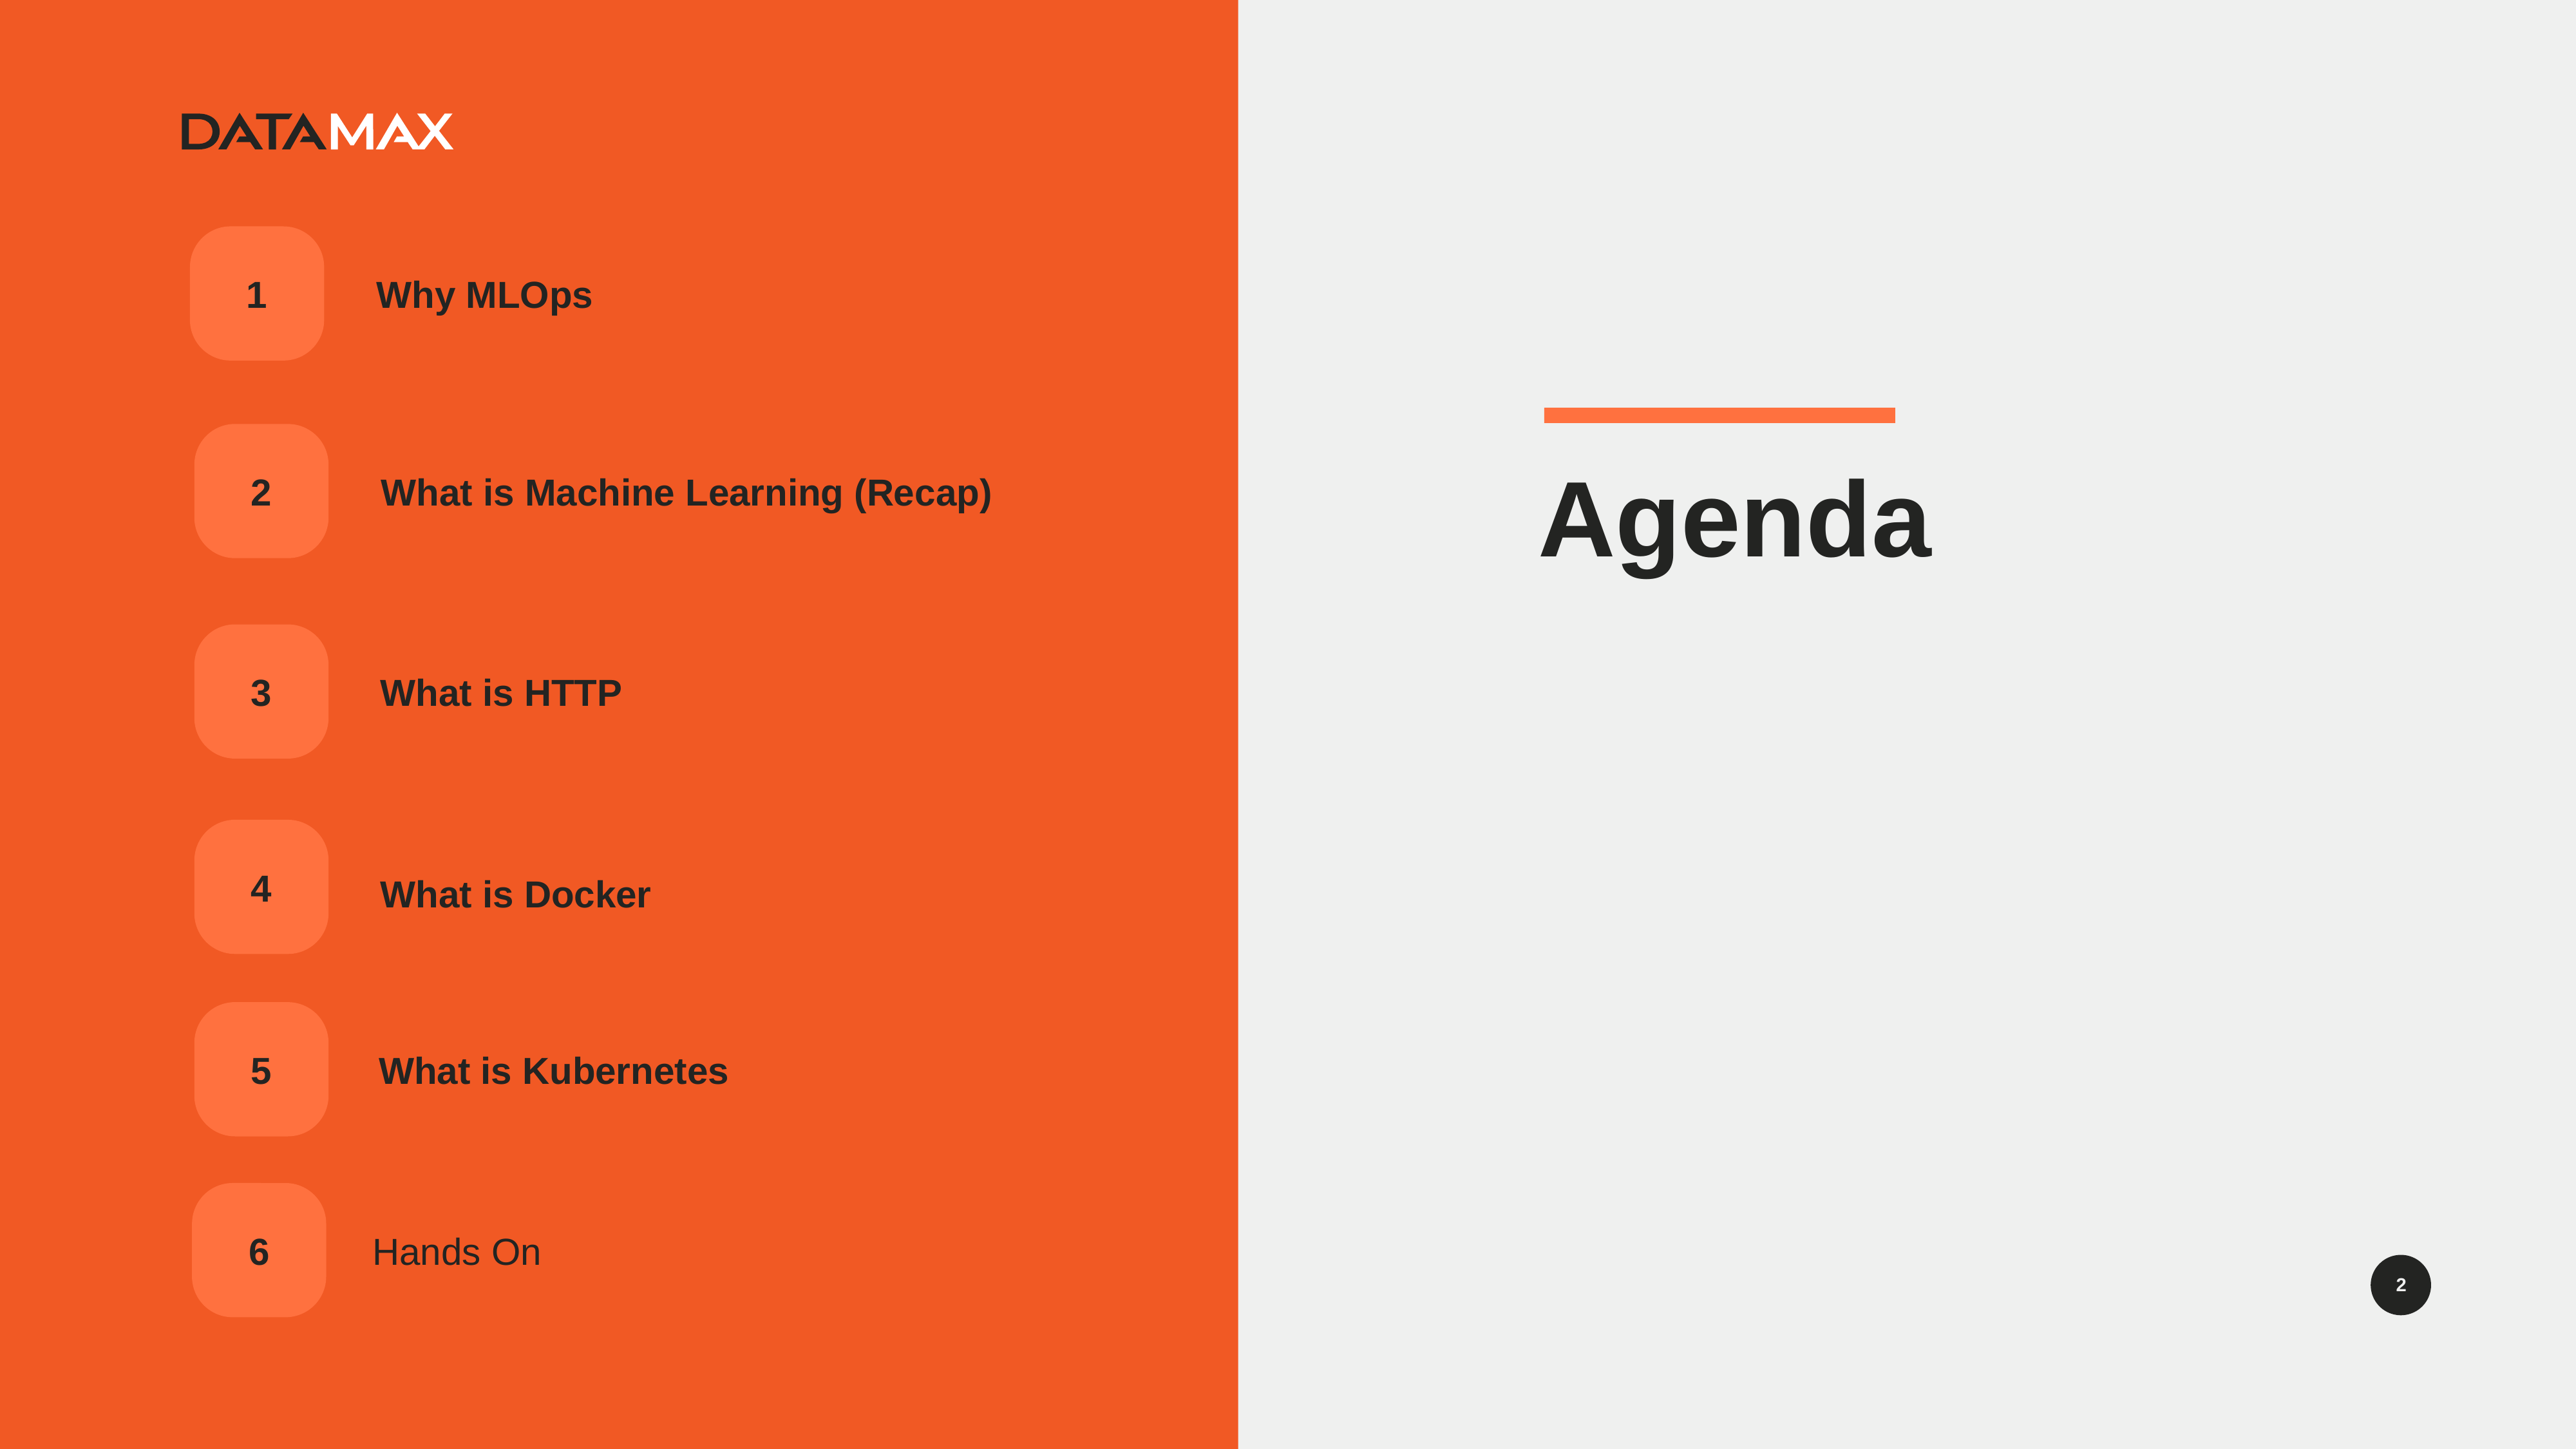

Why MLOps
1

Agenda

What is Machine Learning (Recap)
2

3
What is HTTP

4
What is Docker

What is Kubernetes
5

6
Hands On
2